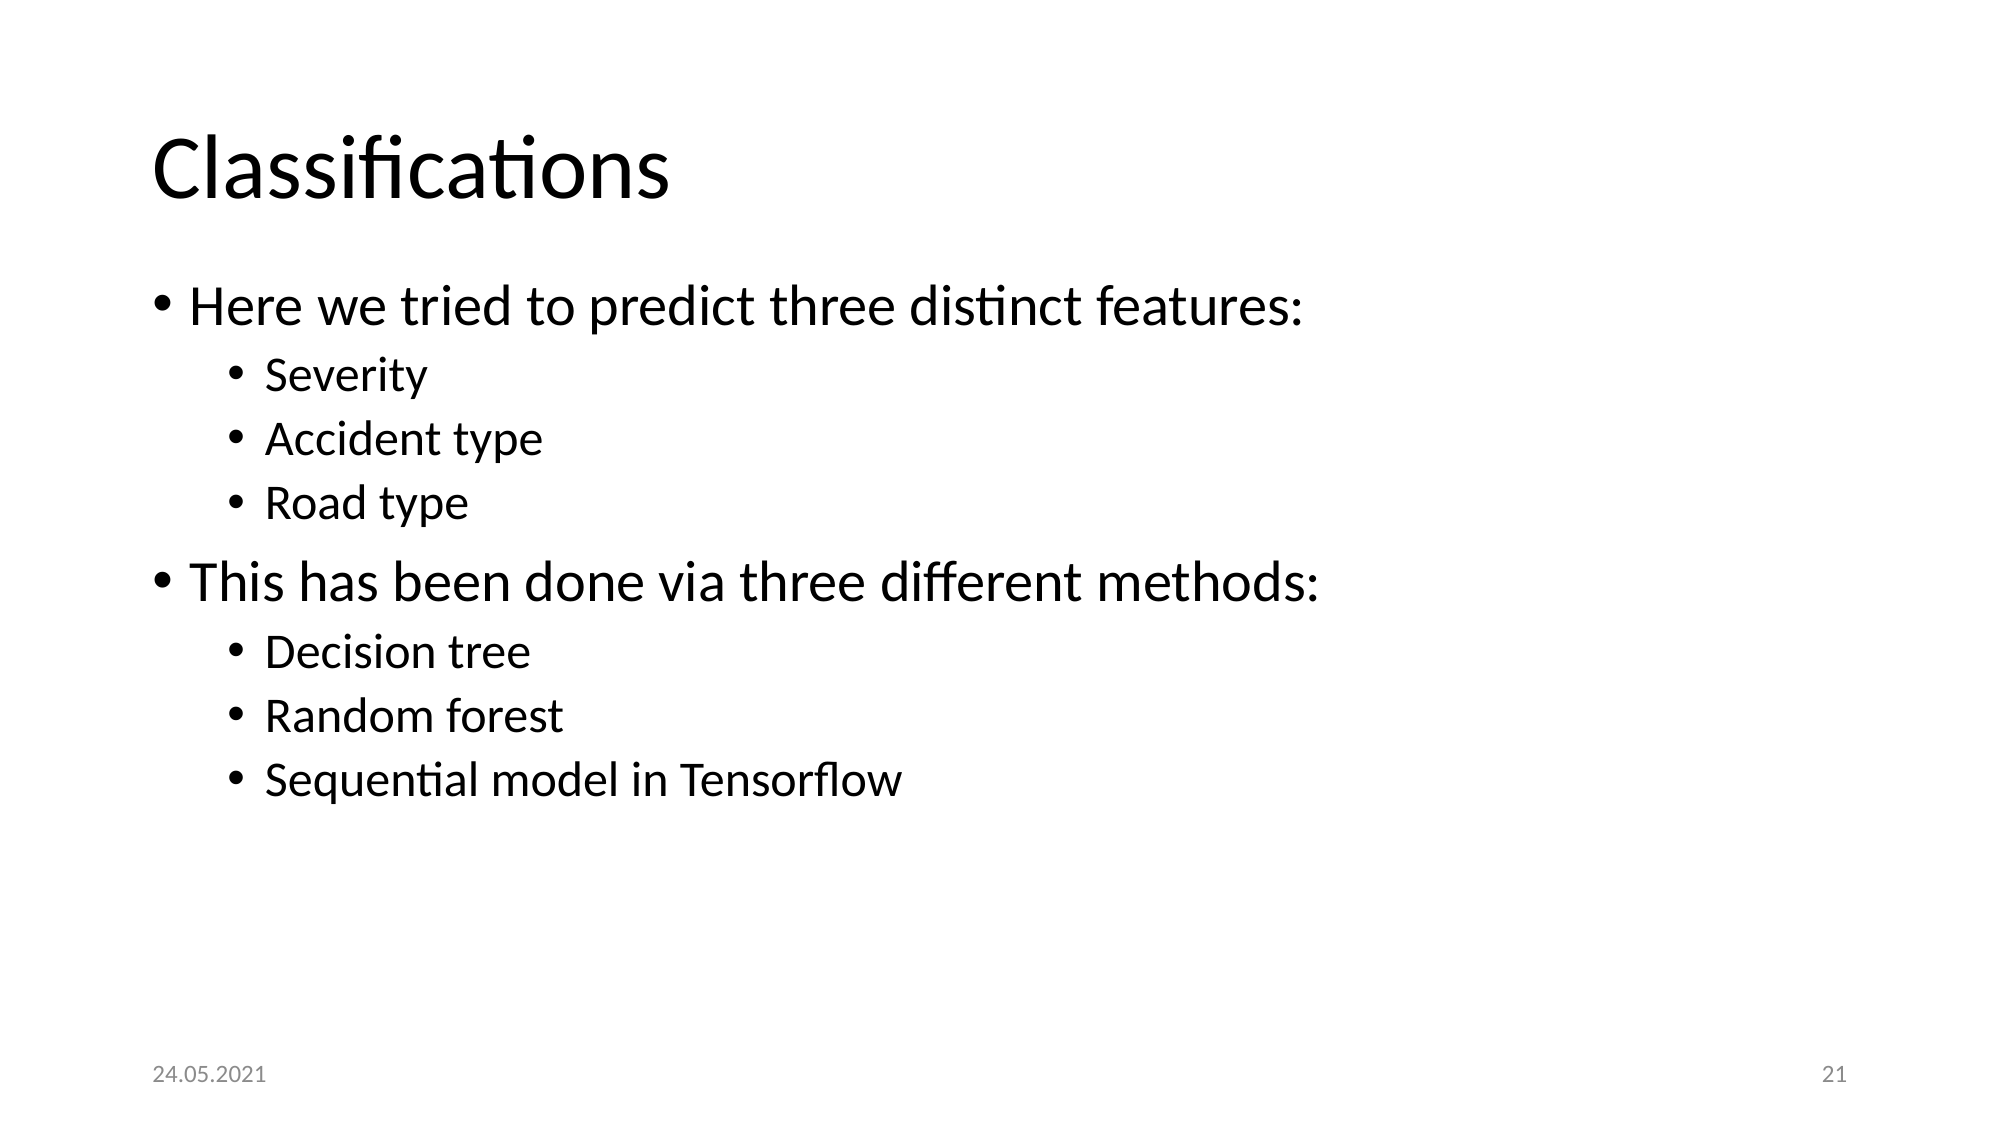

# Classifications

Here we tried to predict three distinct features:
Severity
Accident type
Road type
This has been done via three different methods:
Decision tree
Random forest
Sequential model in Tensorflow
24.05.2021
21